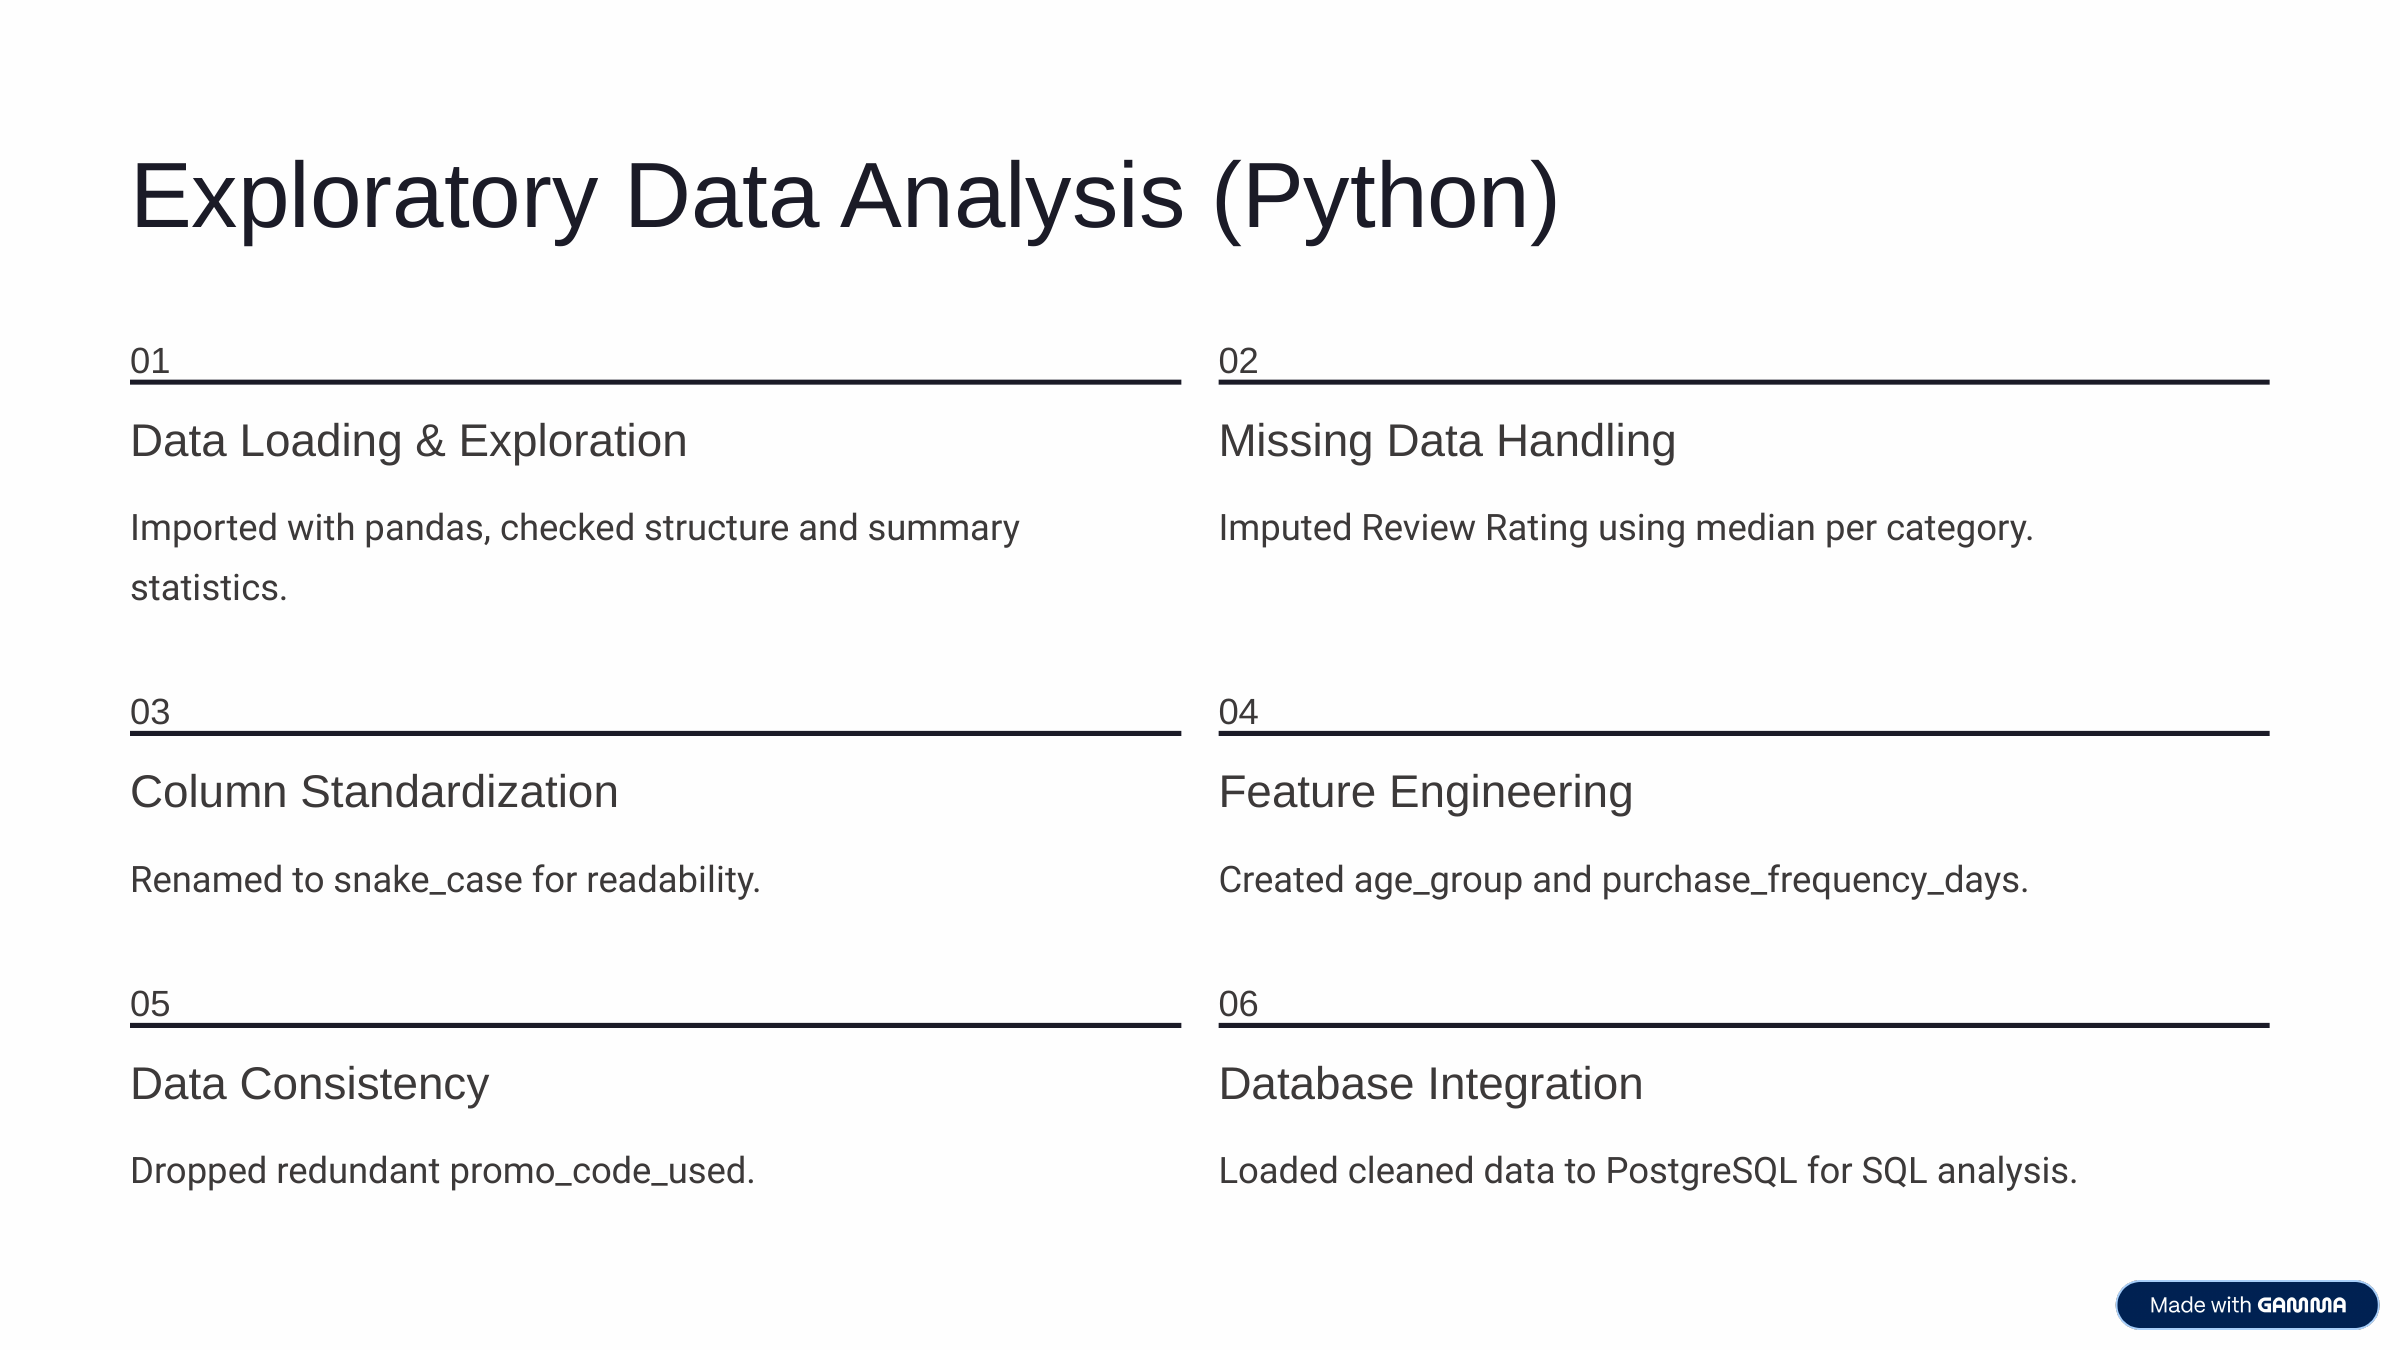

Exploratory Data Analysis (Python)
01
02

Data Loading & Exploration
Missing Data Handling
Imported with pandas, checked structure and summary statistics.
Imputed Review Rating using median per category.
03
04

Column Standardization
Feature Engineering
Renamed to snake_case for readability.
Created age_group and purchase_frequency_days.
05
06

Data Consistency
Database Integration
Dropped redundant promo_code_used.
Loaded cleaned data to PostgreSQL for SQL analysis.